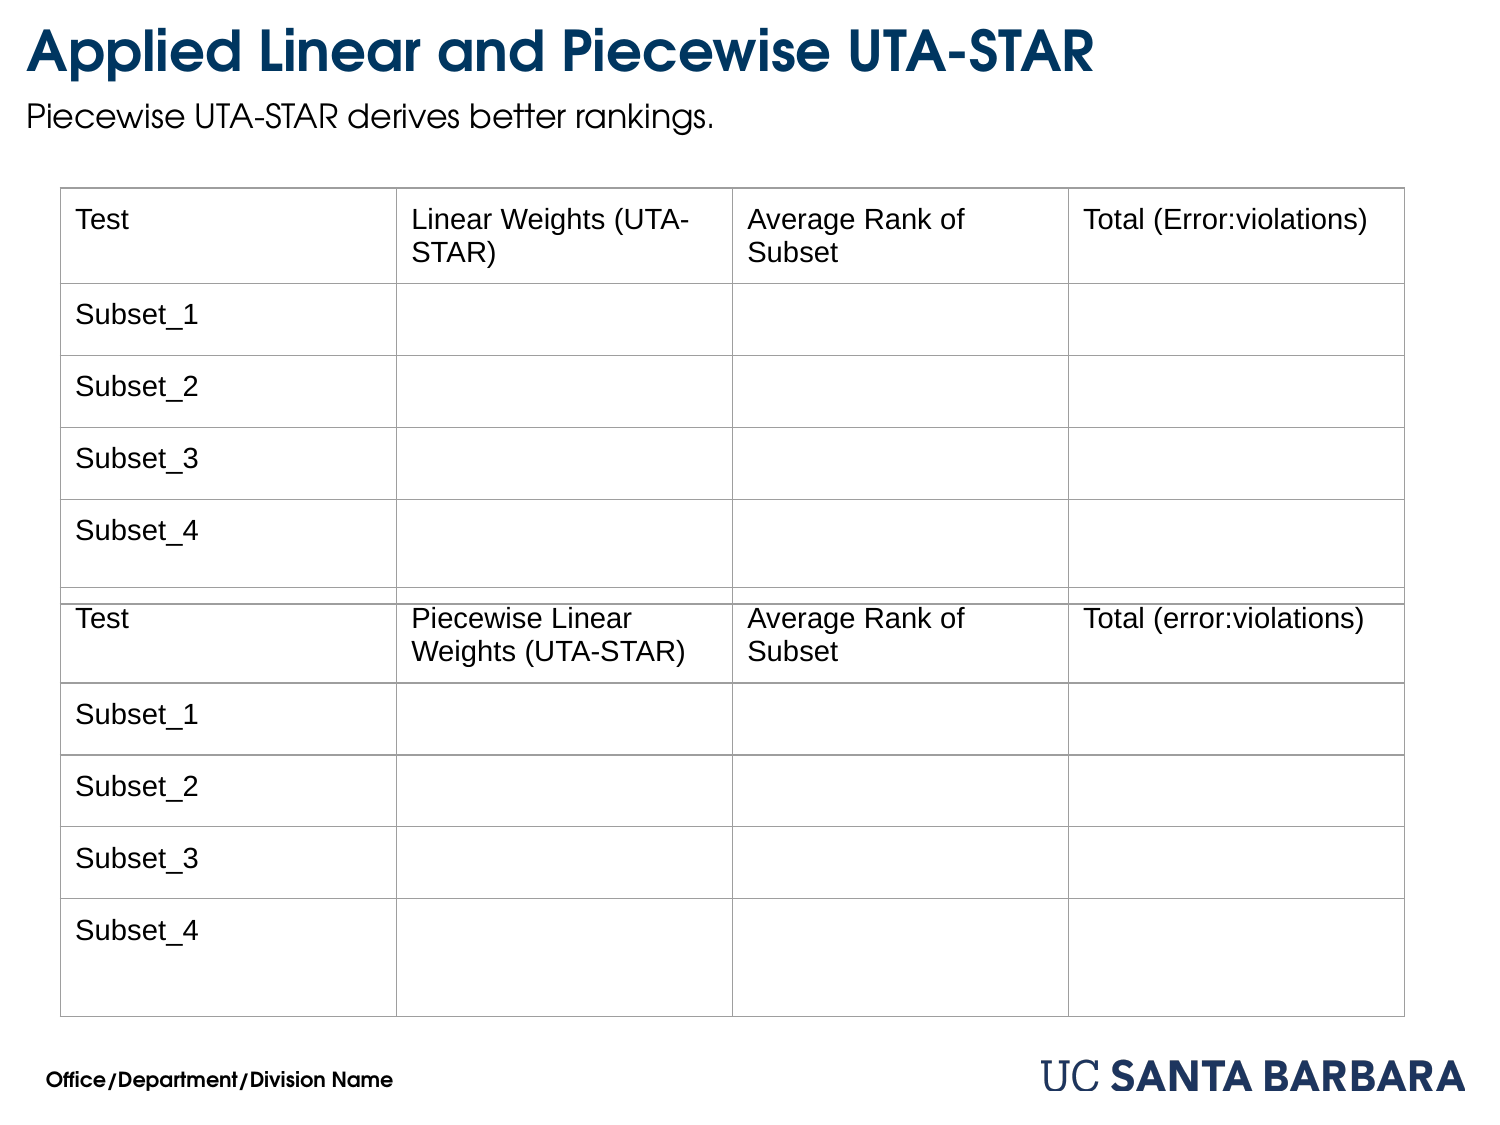

# Applied Linear and Piecewise UTA-STAR

Piecewise UTA-STAR derives better rankings.
| Test | Linear Weights (UTA-STAR) | Average Rank of Subset | Total (Error:violations) |
| --- | --- | --- | --- |
| Subset\_1 |  |  |  |
| Subset\_2 |  |  |  |
| Subset\_3 |  |  |  |
| Subset\_4 |  |  |  |
| Test | Piecewise Linear Weights (UTA-STAR) | Average Rank of Subset | Total (error:violations) |
| --- | --- | --- | --- |
| Subset\_1 |  |  |  |
| Subset\_2 |  |  |  |
| Subset\_3 |  |  |  |
| Subset\_4 |  |  |  |